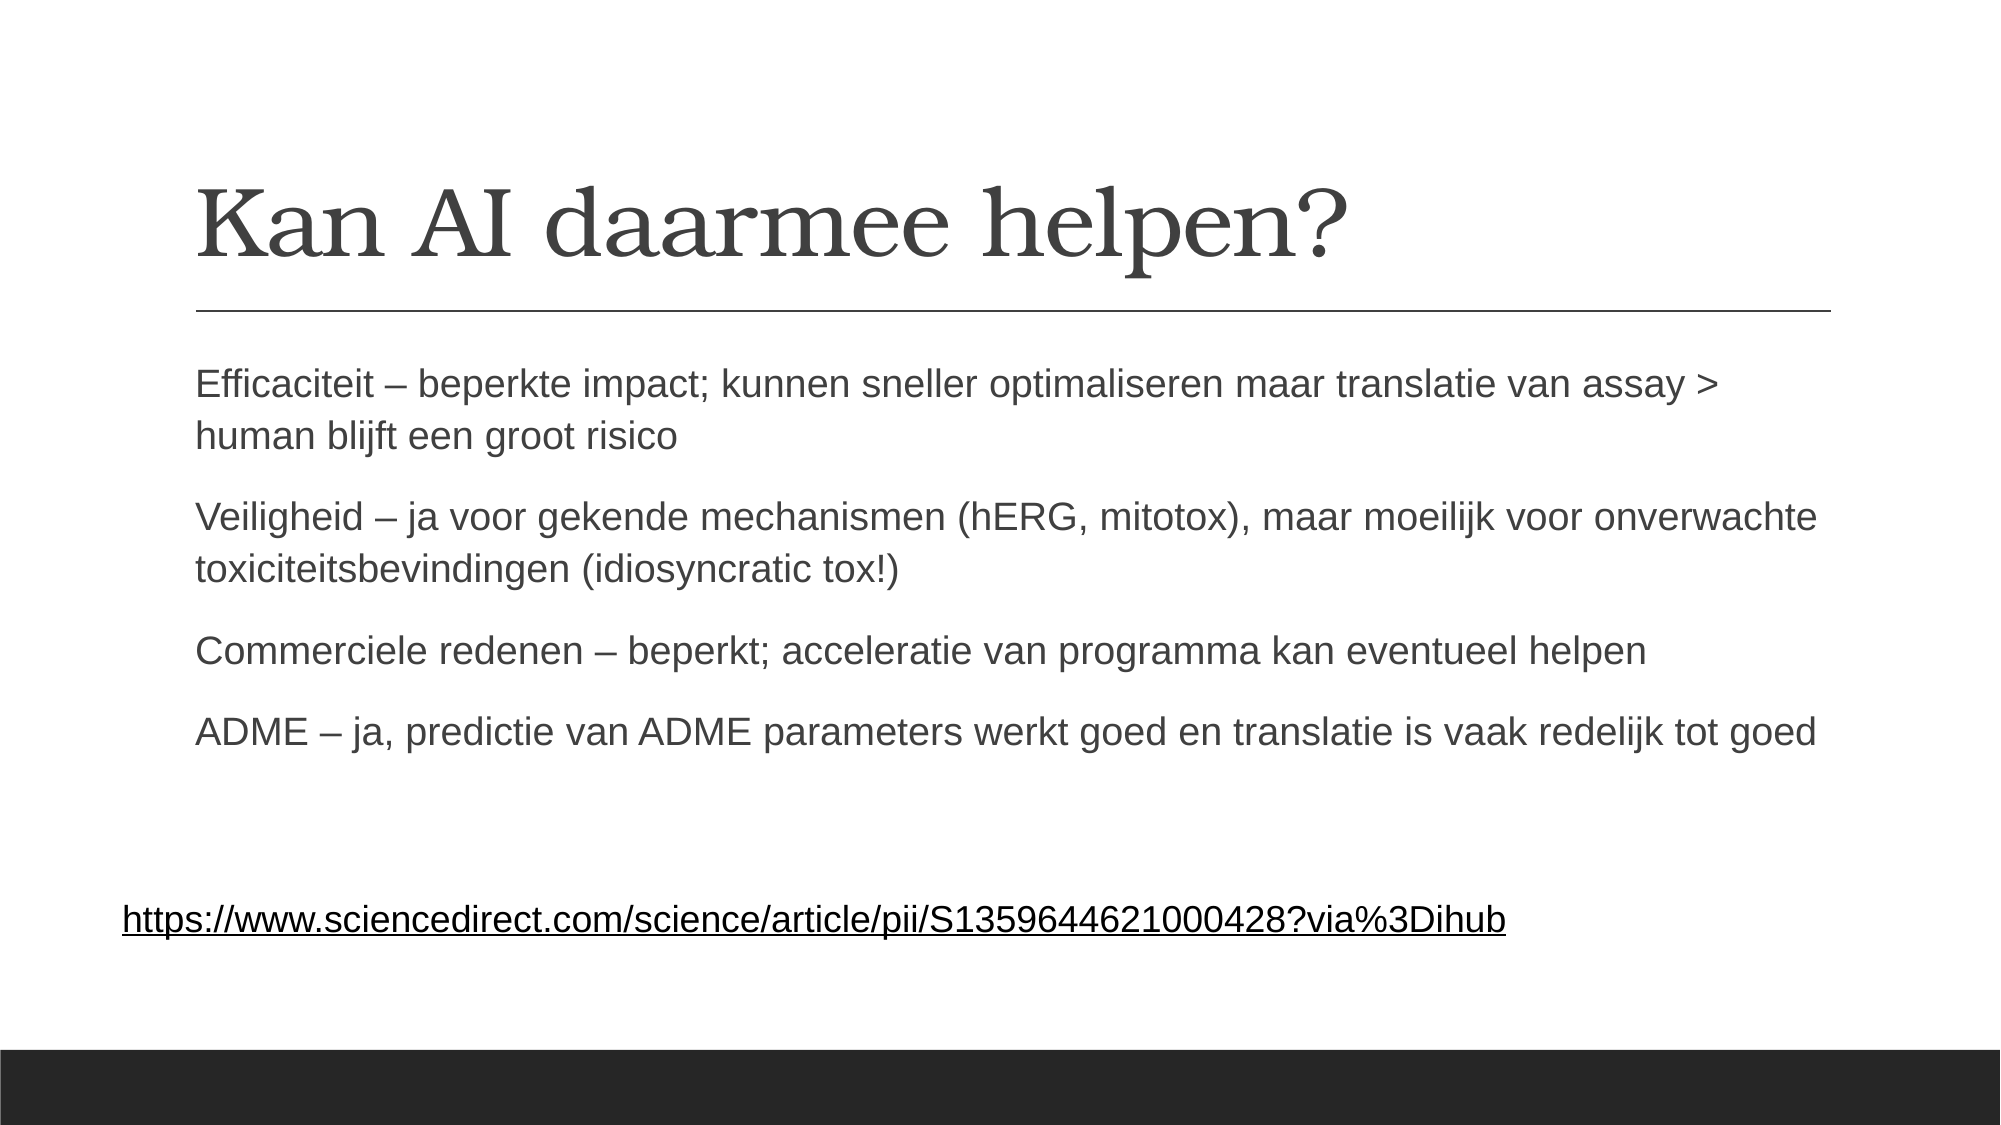

# Kan AI daarmee helpen?
Efficaciteit – beperkte impact; kunnen sneller optimaliseren maar translatie van assay > human blijft een groot risico
Veiligheid – ja voor gekende mechanismen (hERG, mitotox), maar moeilijk voor onverwachte toxiciteitsbevindingen (idiosyncratic tox!)
Commerciele redenen – beperkt; acceleratie van programma kan eventueel helpen
ADME – ja, predictie van ADME parameters werkt goed en translatie is vaak redelijk tot goed

https://www.sciencedirect.com/science/article/pii/S1359644621000428?via%3Dihub